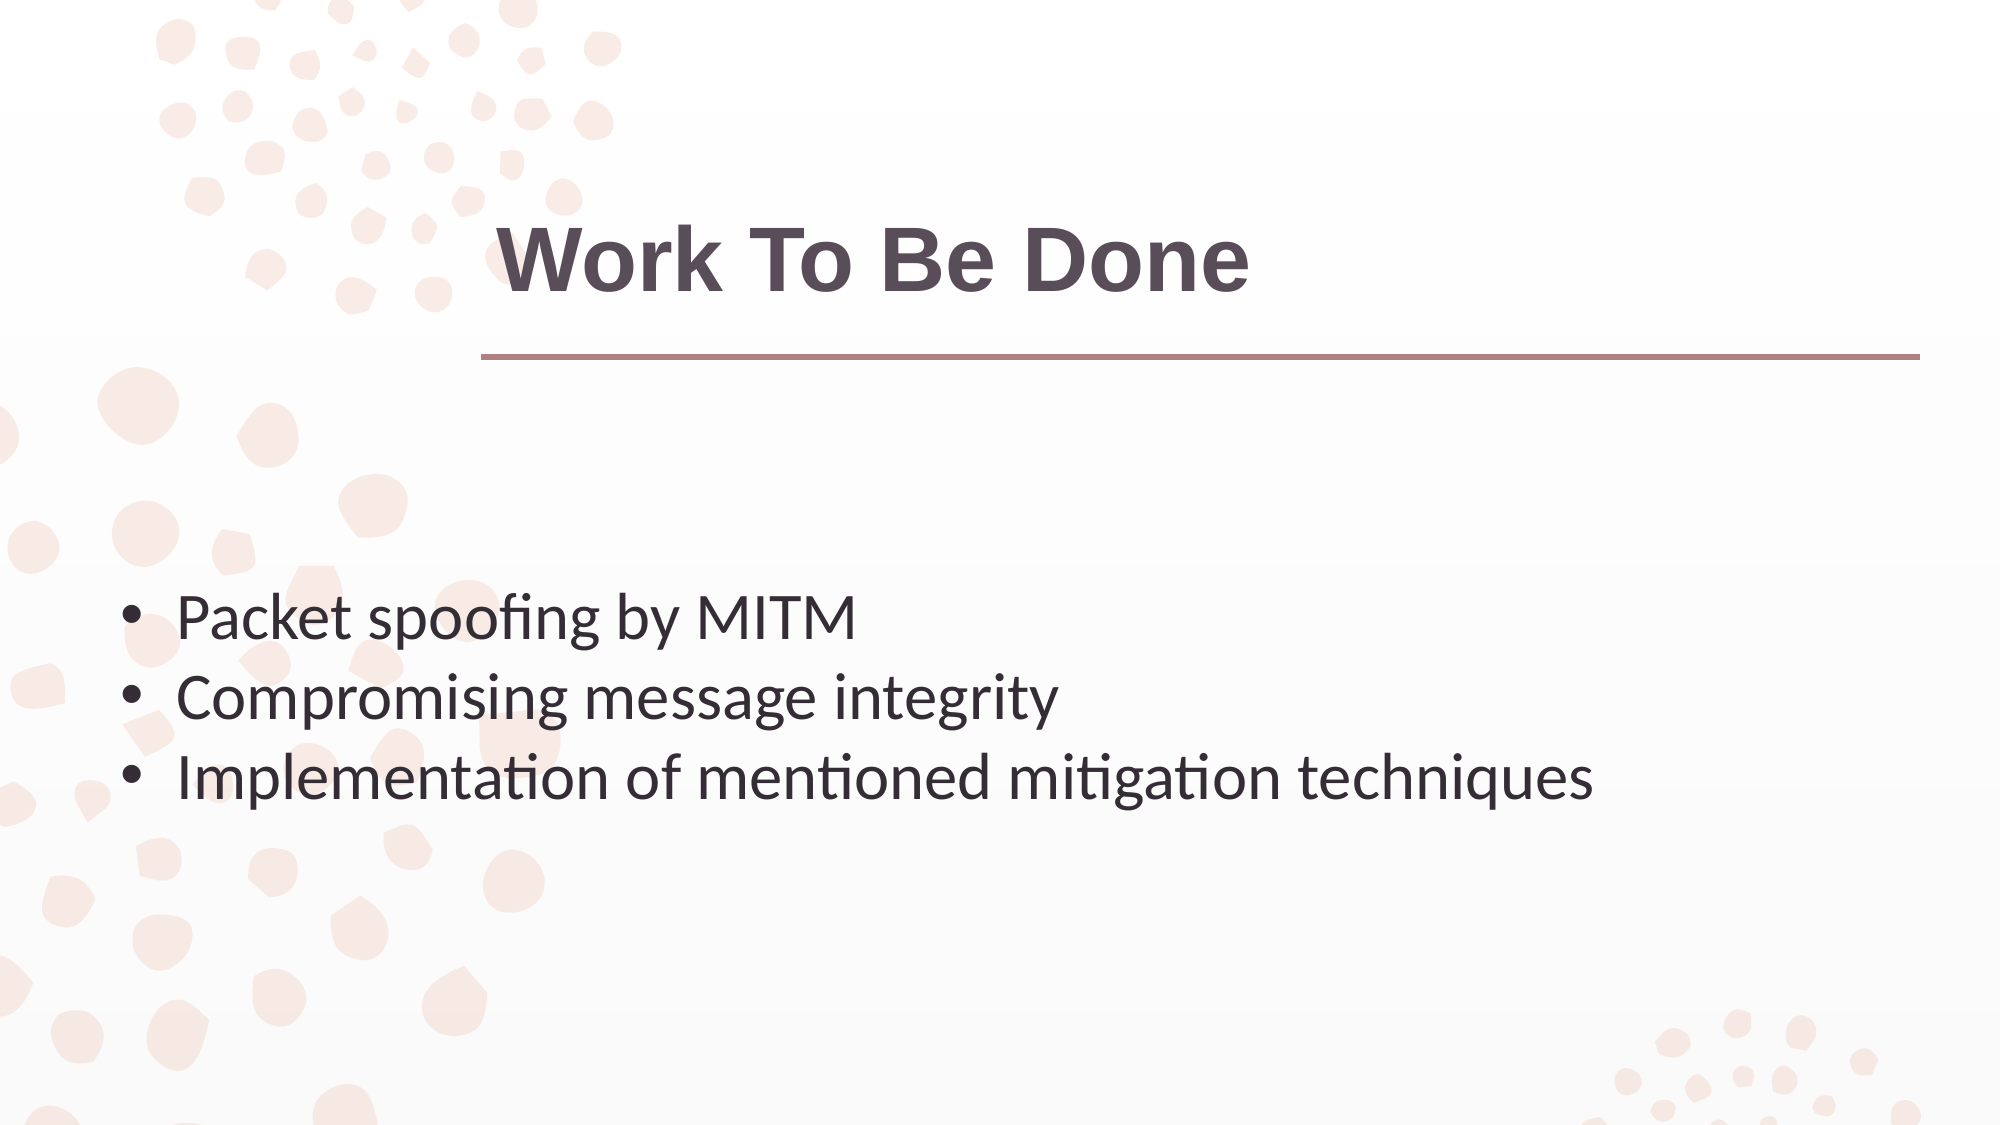

# Work To Be Done
Packet spoofing by MITM
Compromising message integrity
Implementation of mentioned mitigation techniques